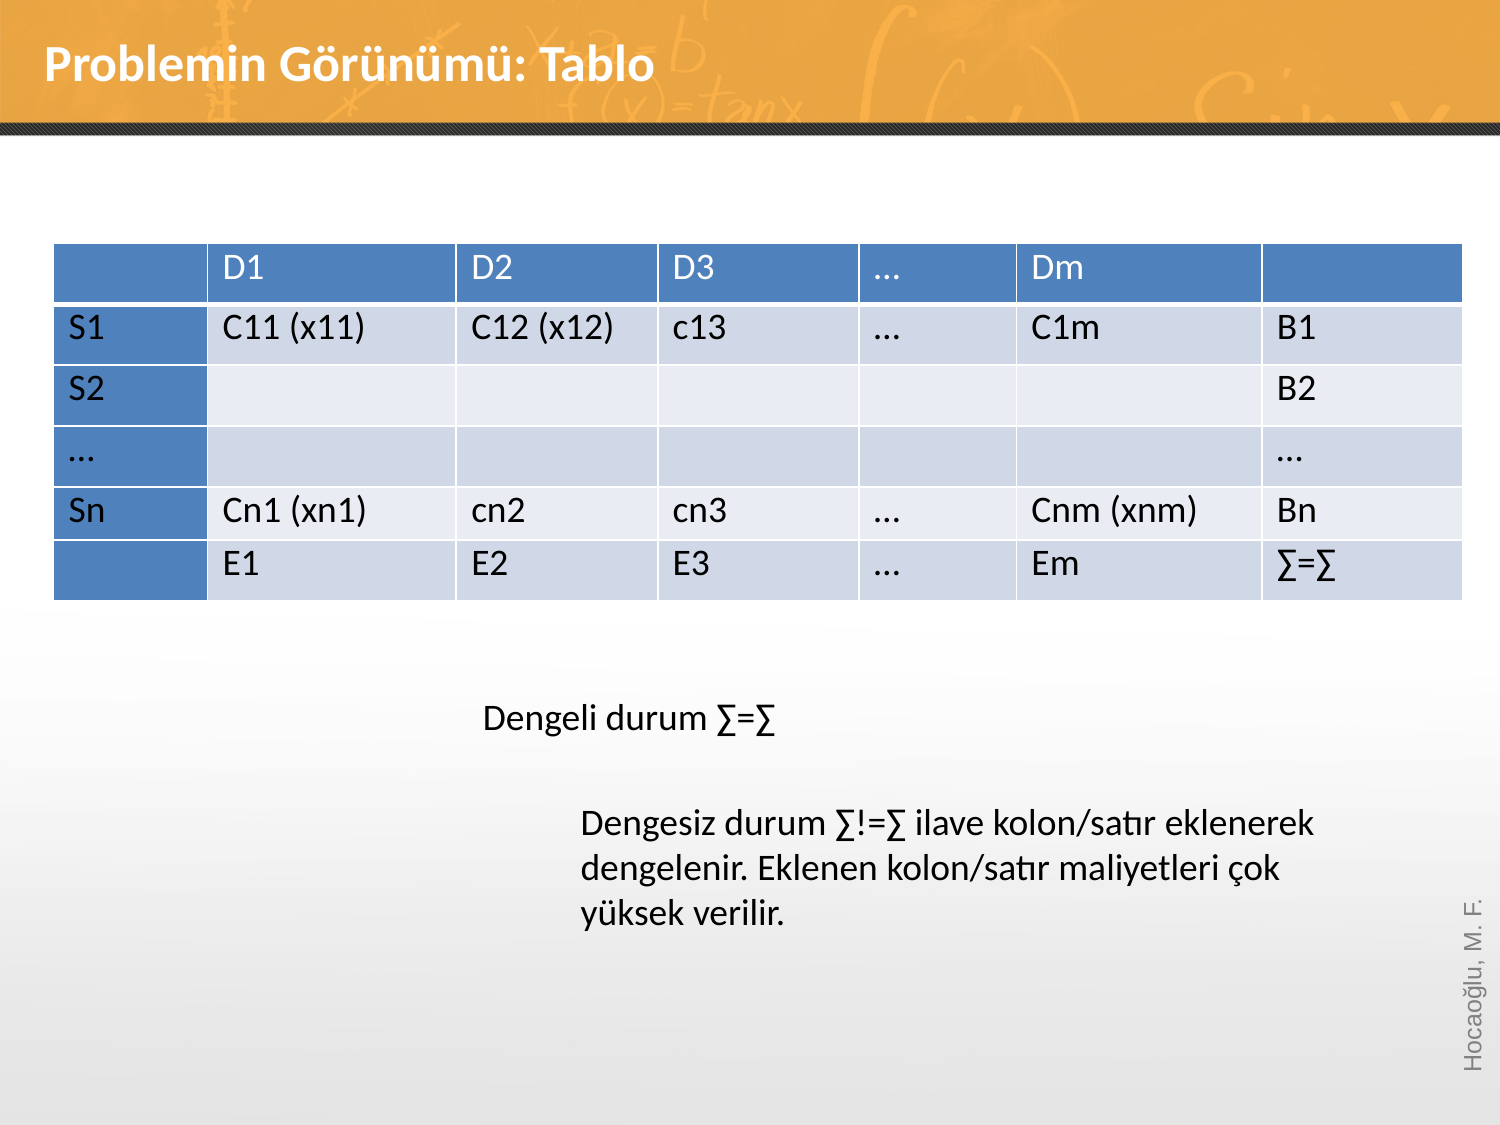

# Problemin Görünümü: Tablo
|  | D1 | D2 | D3 | … | Dm |  |
| --- | --- | --- | --- | --- | --- | --- |
| S1 | C11 (x11) | C12 (x12) | c13 | … | C1m | B1 |
| S2 |  |  |  |  |  | B2 |
| … |  |  |  |  |  | … |
| Sn | Cn1 (xn1) | cn2 | cn3 | … | Cnm (xnm) | Bn |
|  | E1 | E2 | E3 | … | Em | ∑=∑ |
Dengeli durum ∑=∑
Dengesiz durum ∑!=∑ ilave kolon/satır eklenerek dengelenir. Eklenen kolon/satır maliyetleri çok yüksek verilir.